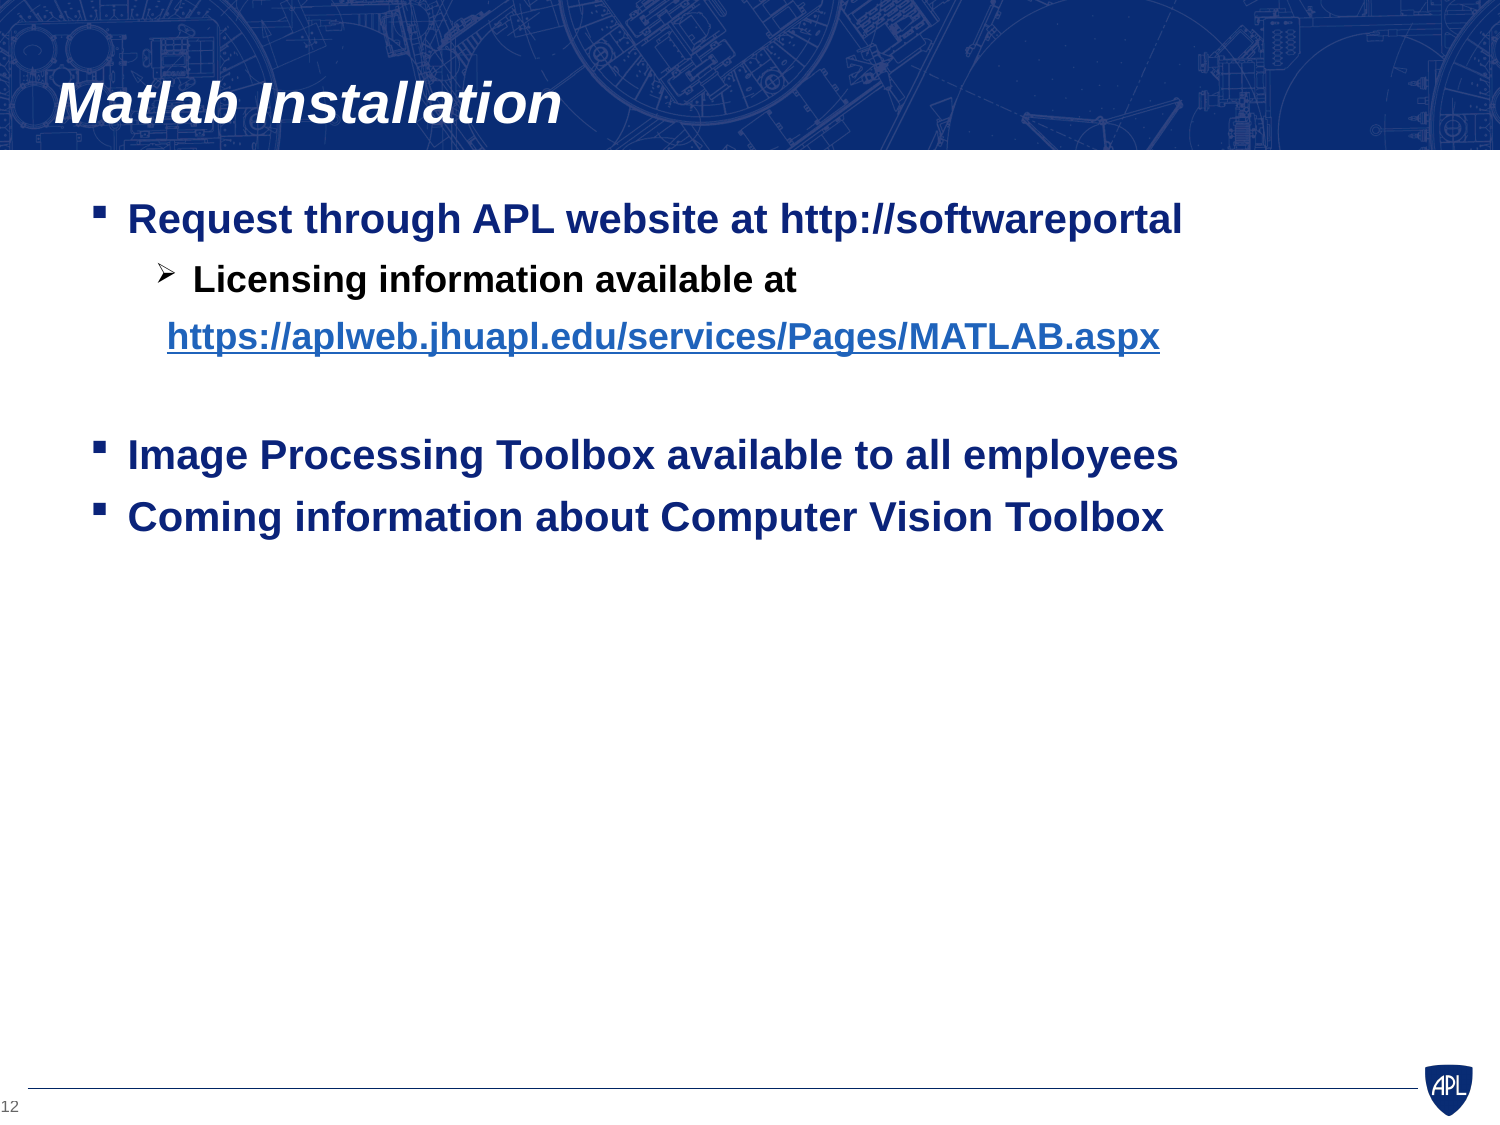

# Matlab Installation
Request through APL website at http://softwareportal
Licensing information available at
 https://aplweb.jhuapl.edu/services/Pages/MATLAB.aspx

Image Processing Toolbox available to all employees
Coming information about Computer Vision Toolbox